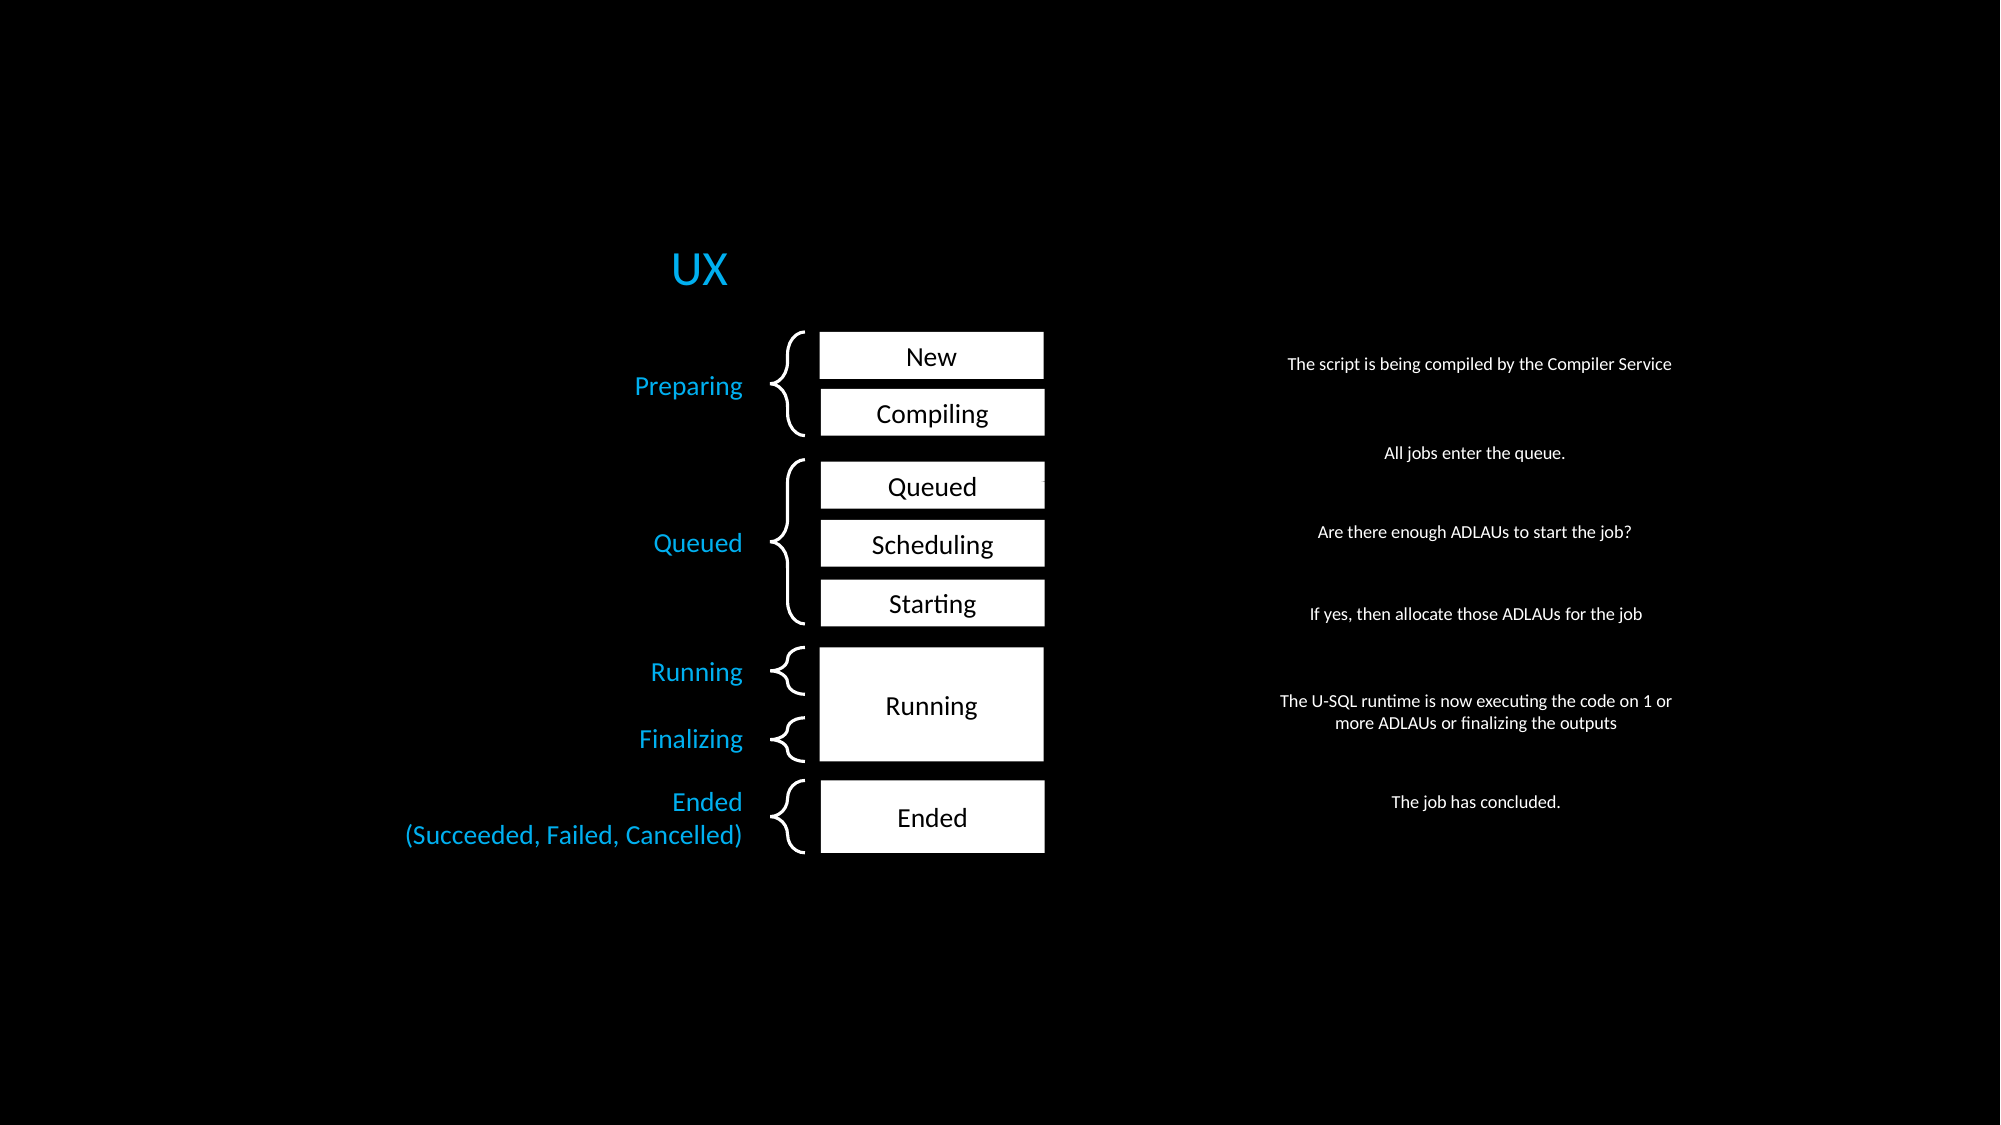

Job State
UX
Preparing
The script is being compiled by the Compiler Service

New
Compiling
All jobs enter the queue.
Queued

Queued
Are there enough ADLAUs to start the job?
Scheduling
If yes, then allocate those ADLAUs for the job
Starting
Running

Running
The U-SQL runtime is now executing the code on 1 or more ADLAUs or finalizing the outputs
Finalizing

The job has concluded.
Ended
(Succeeded, Failed, Cancelled)

Ended